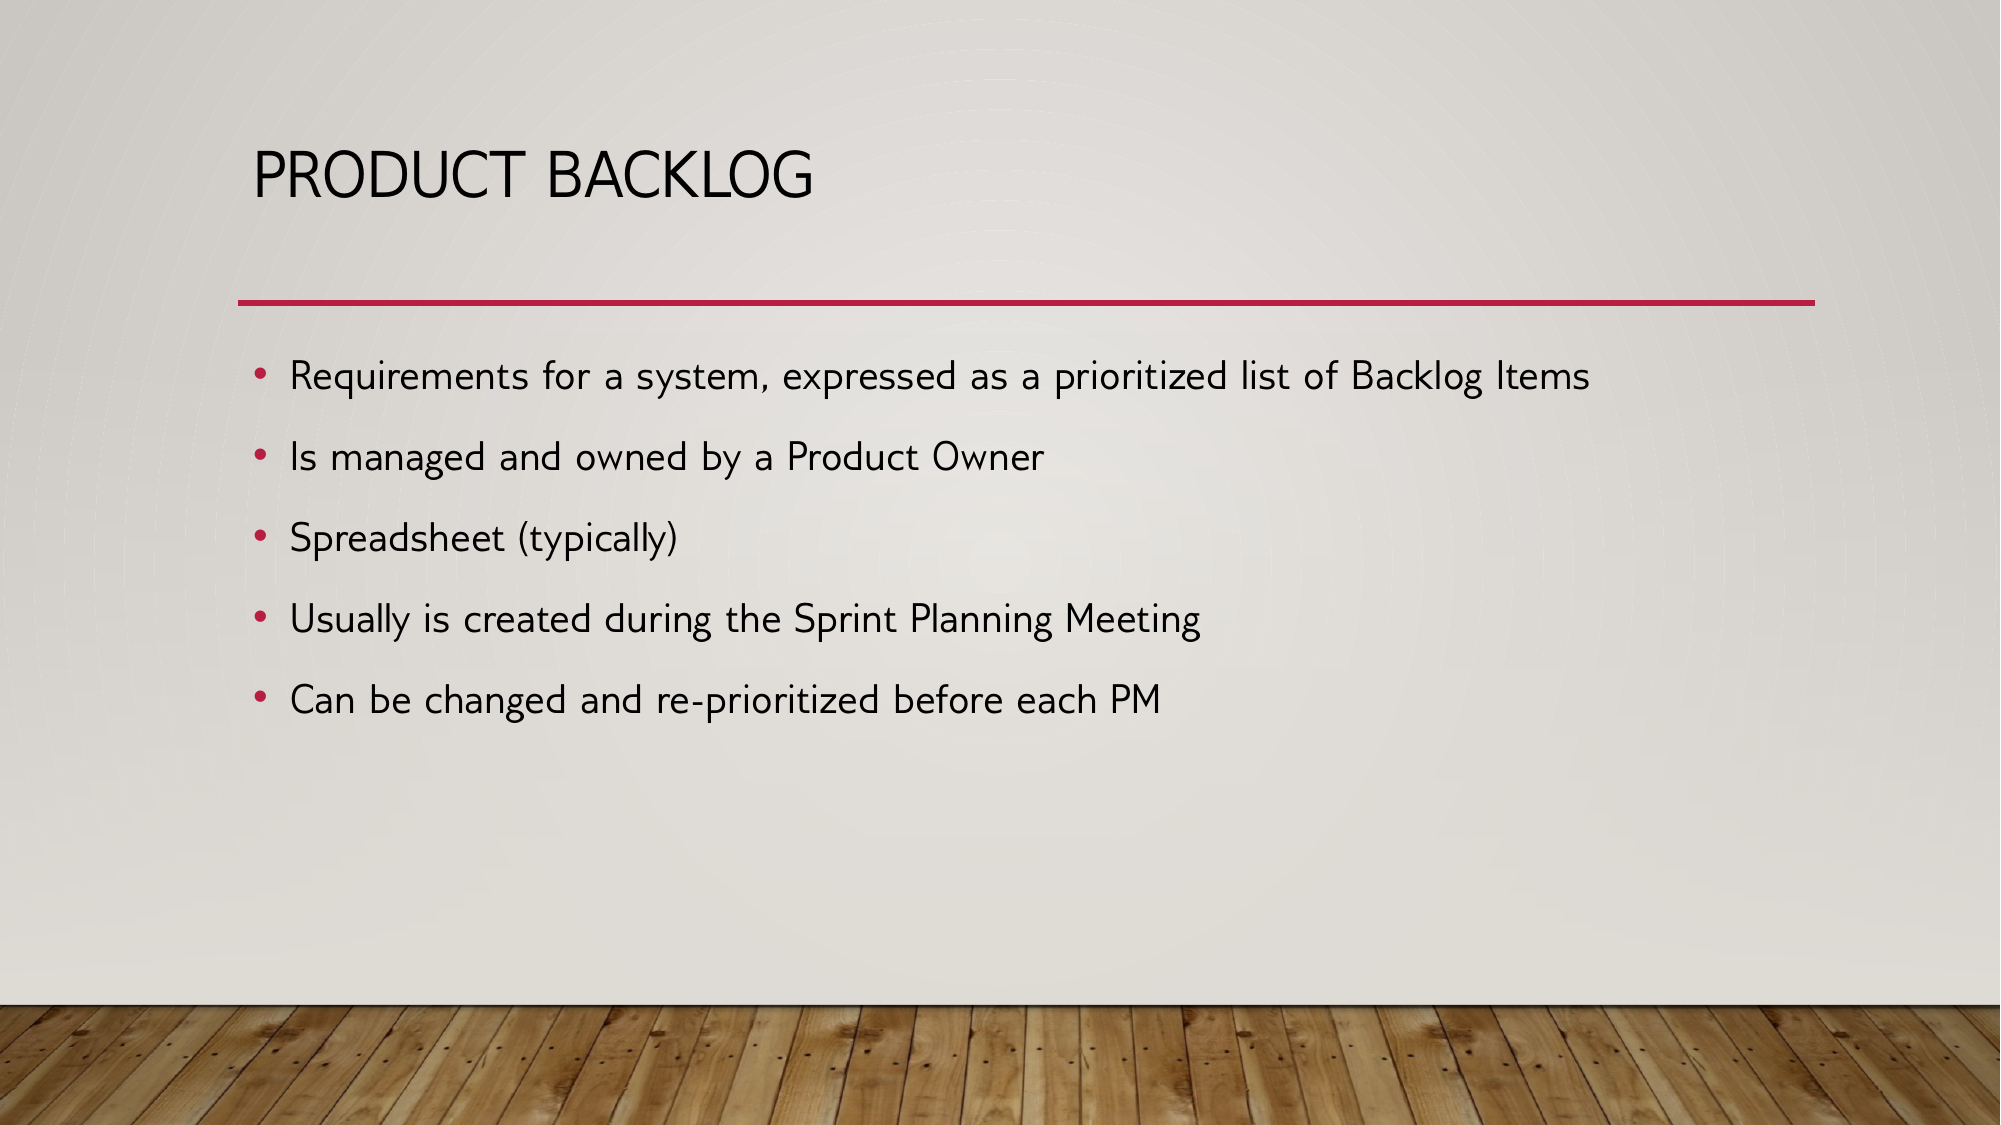

# Product Backlog
Requirements for a system, expressed as a prioritized list of Backlog Items
Is managed and owned by a Product Owner
Spreadsheet (typically)
Usually is created during the Sprint Planning Meeting
Can be changed and re-prioritized before each PM